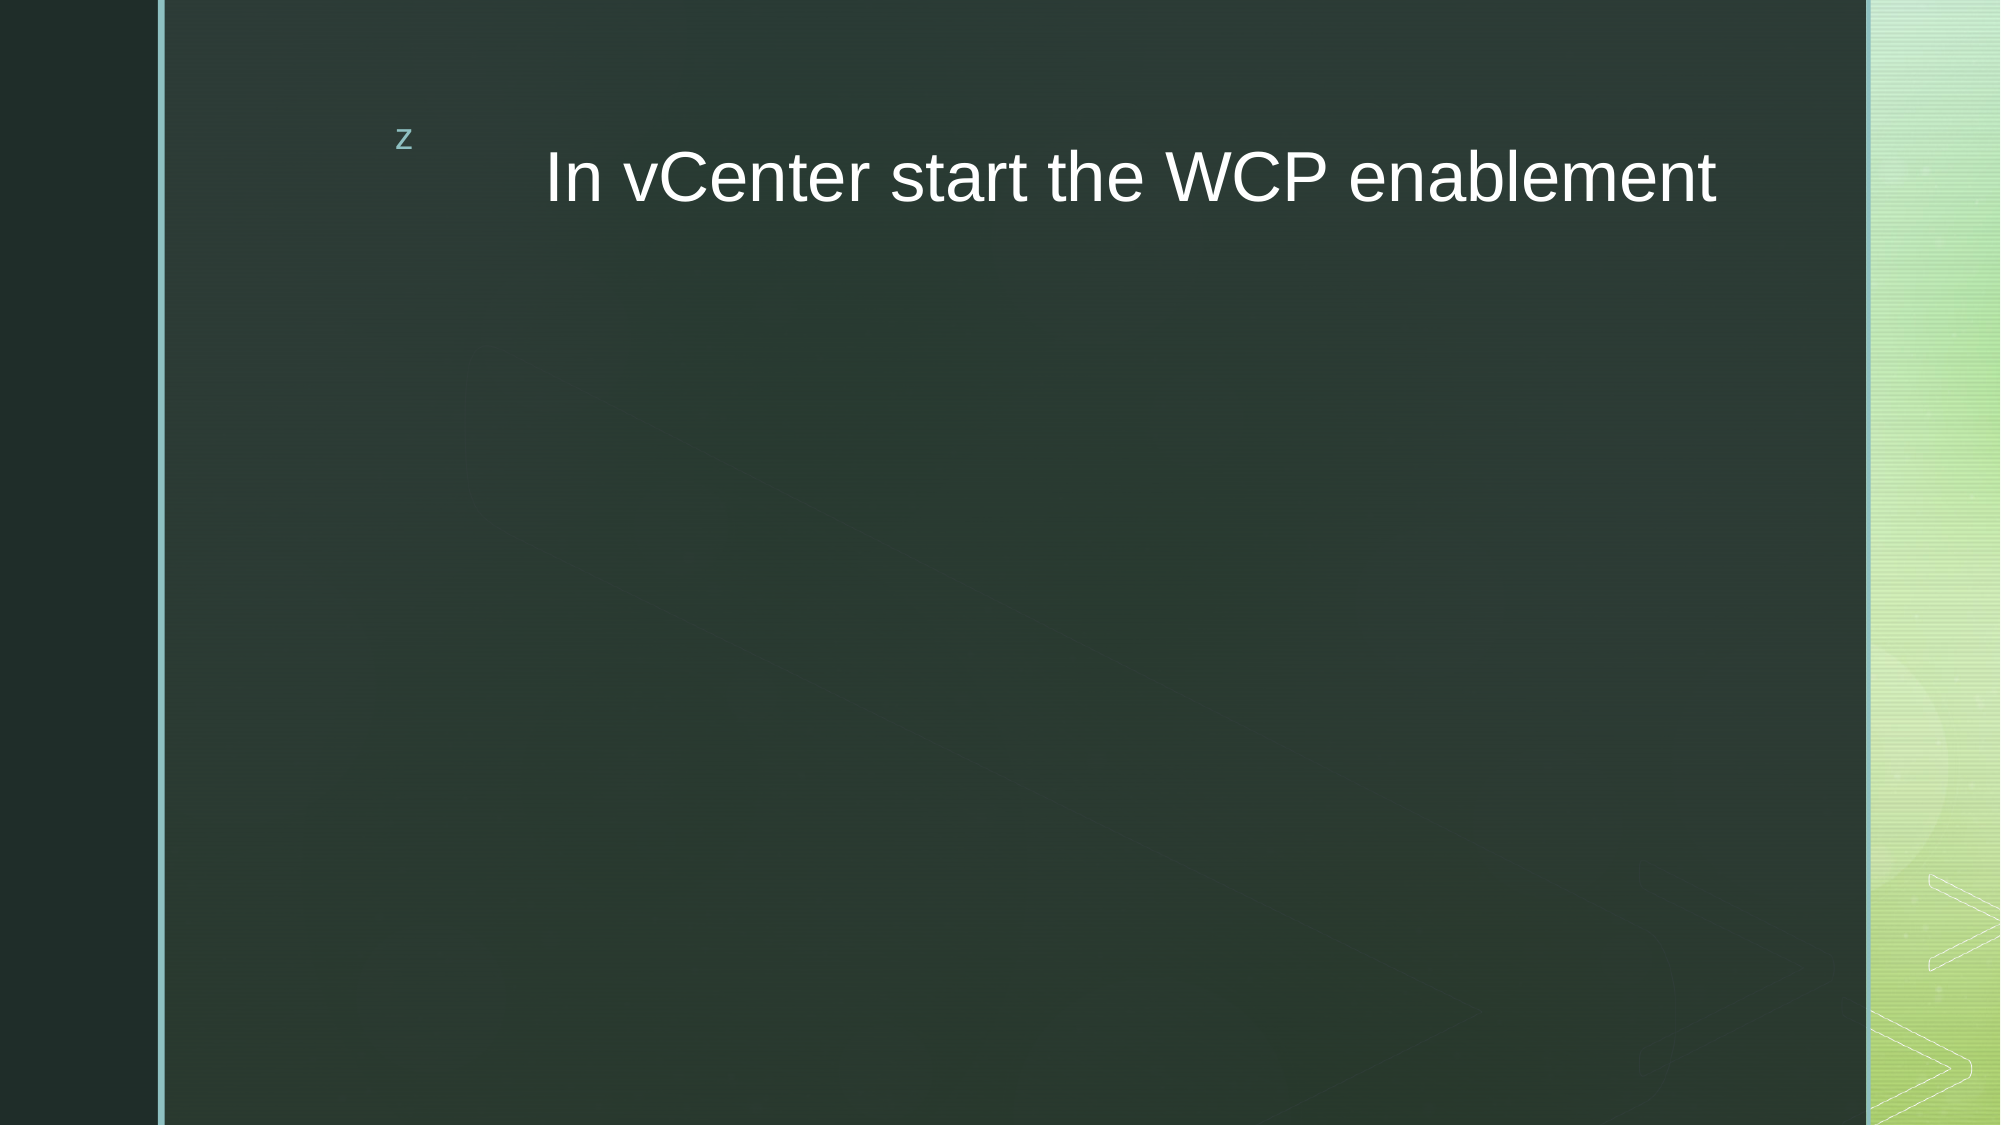

# In vCenter start the WCP enablement